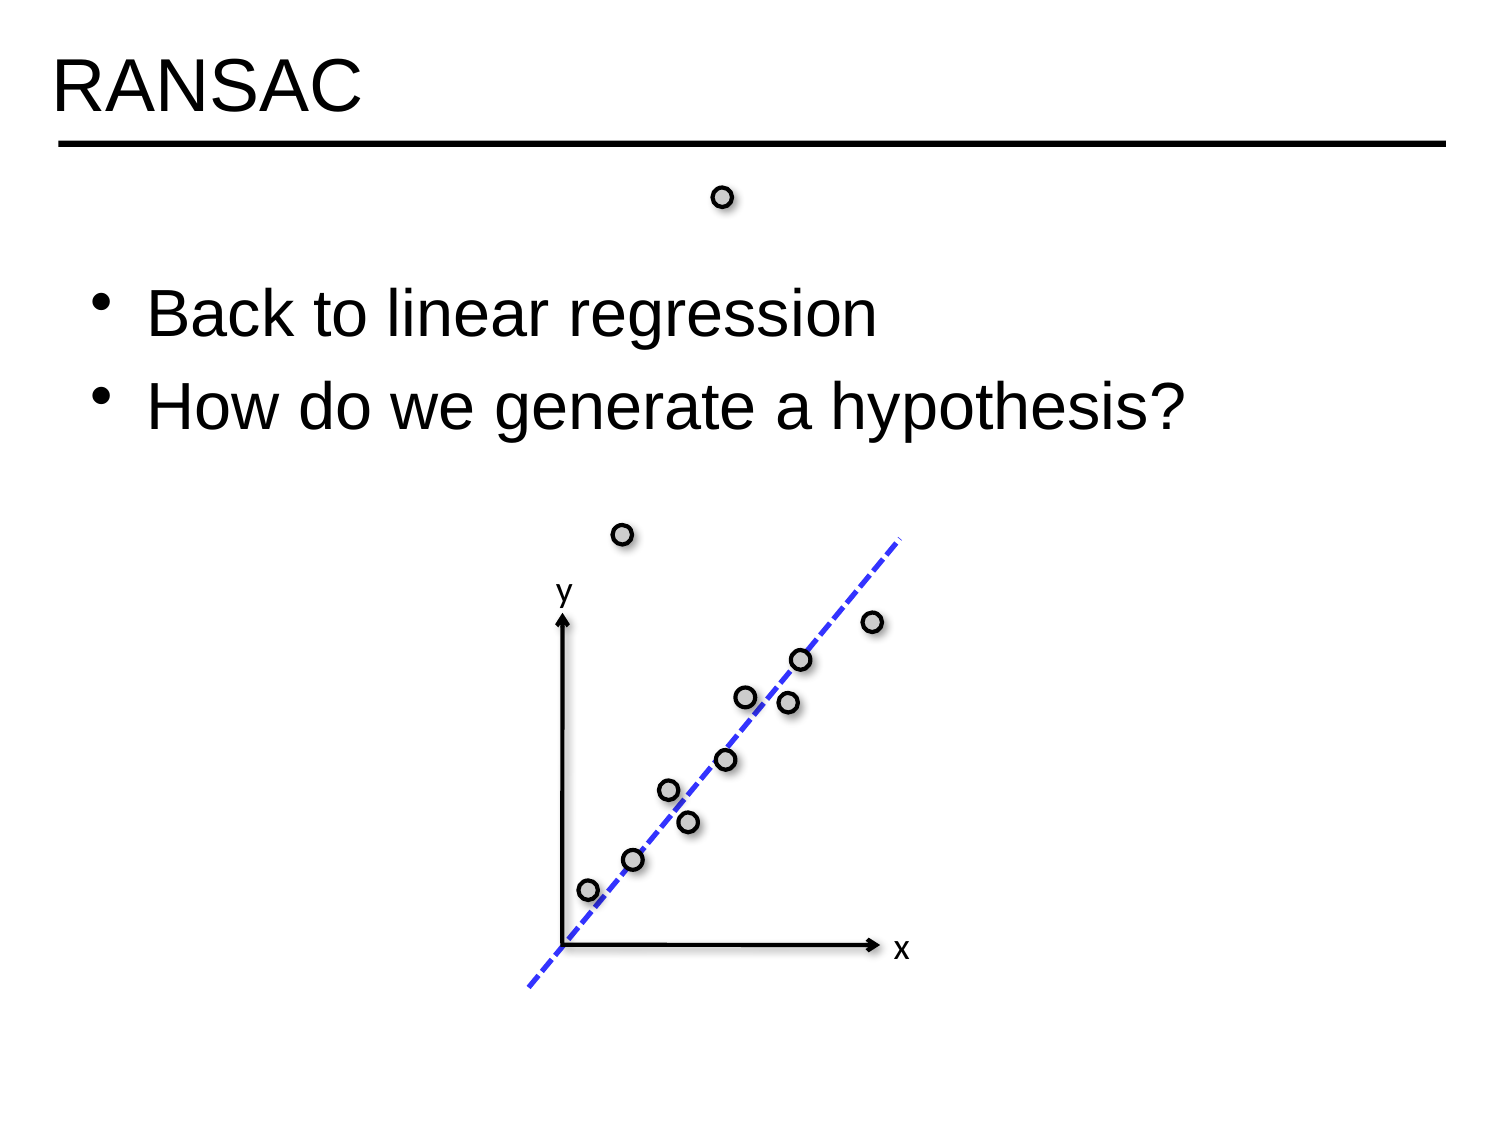

# RANSAC

Back to linear regression
How do we generate a hypothesis?

y

x